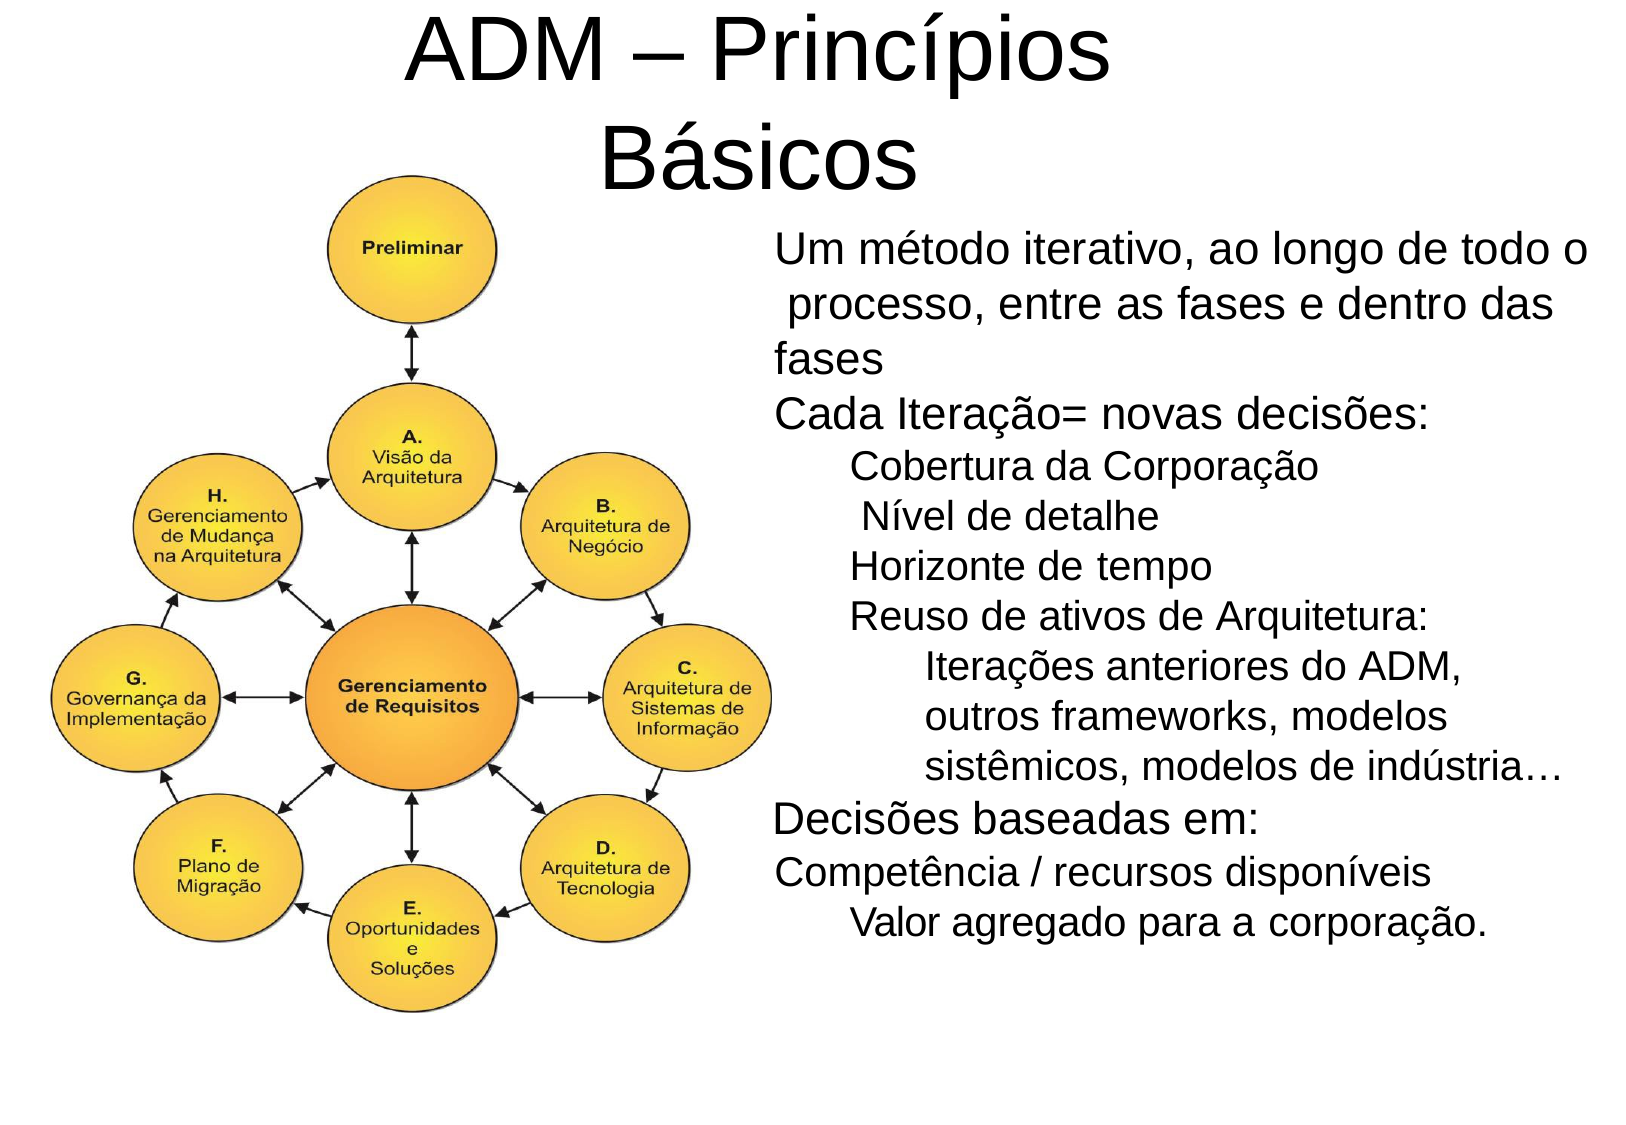

# ADM – Princípios Básicos

Um método iterativo, ao longo de todo o  processo, entre as fases e dentro das  fases
Cada Iteração= novas decisões:
Cobertura da Corporação  Nível de detalhe  Horizonte de tempo
Reuso de ativos de Arquitetura:  Iterações anteriores do ADM,  outros frameworks, modelos  sistêmicos, modelos de indústria…
Decisões baseadas em:
Competência / recursos disponíveis  Valor agregado para a corporação.